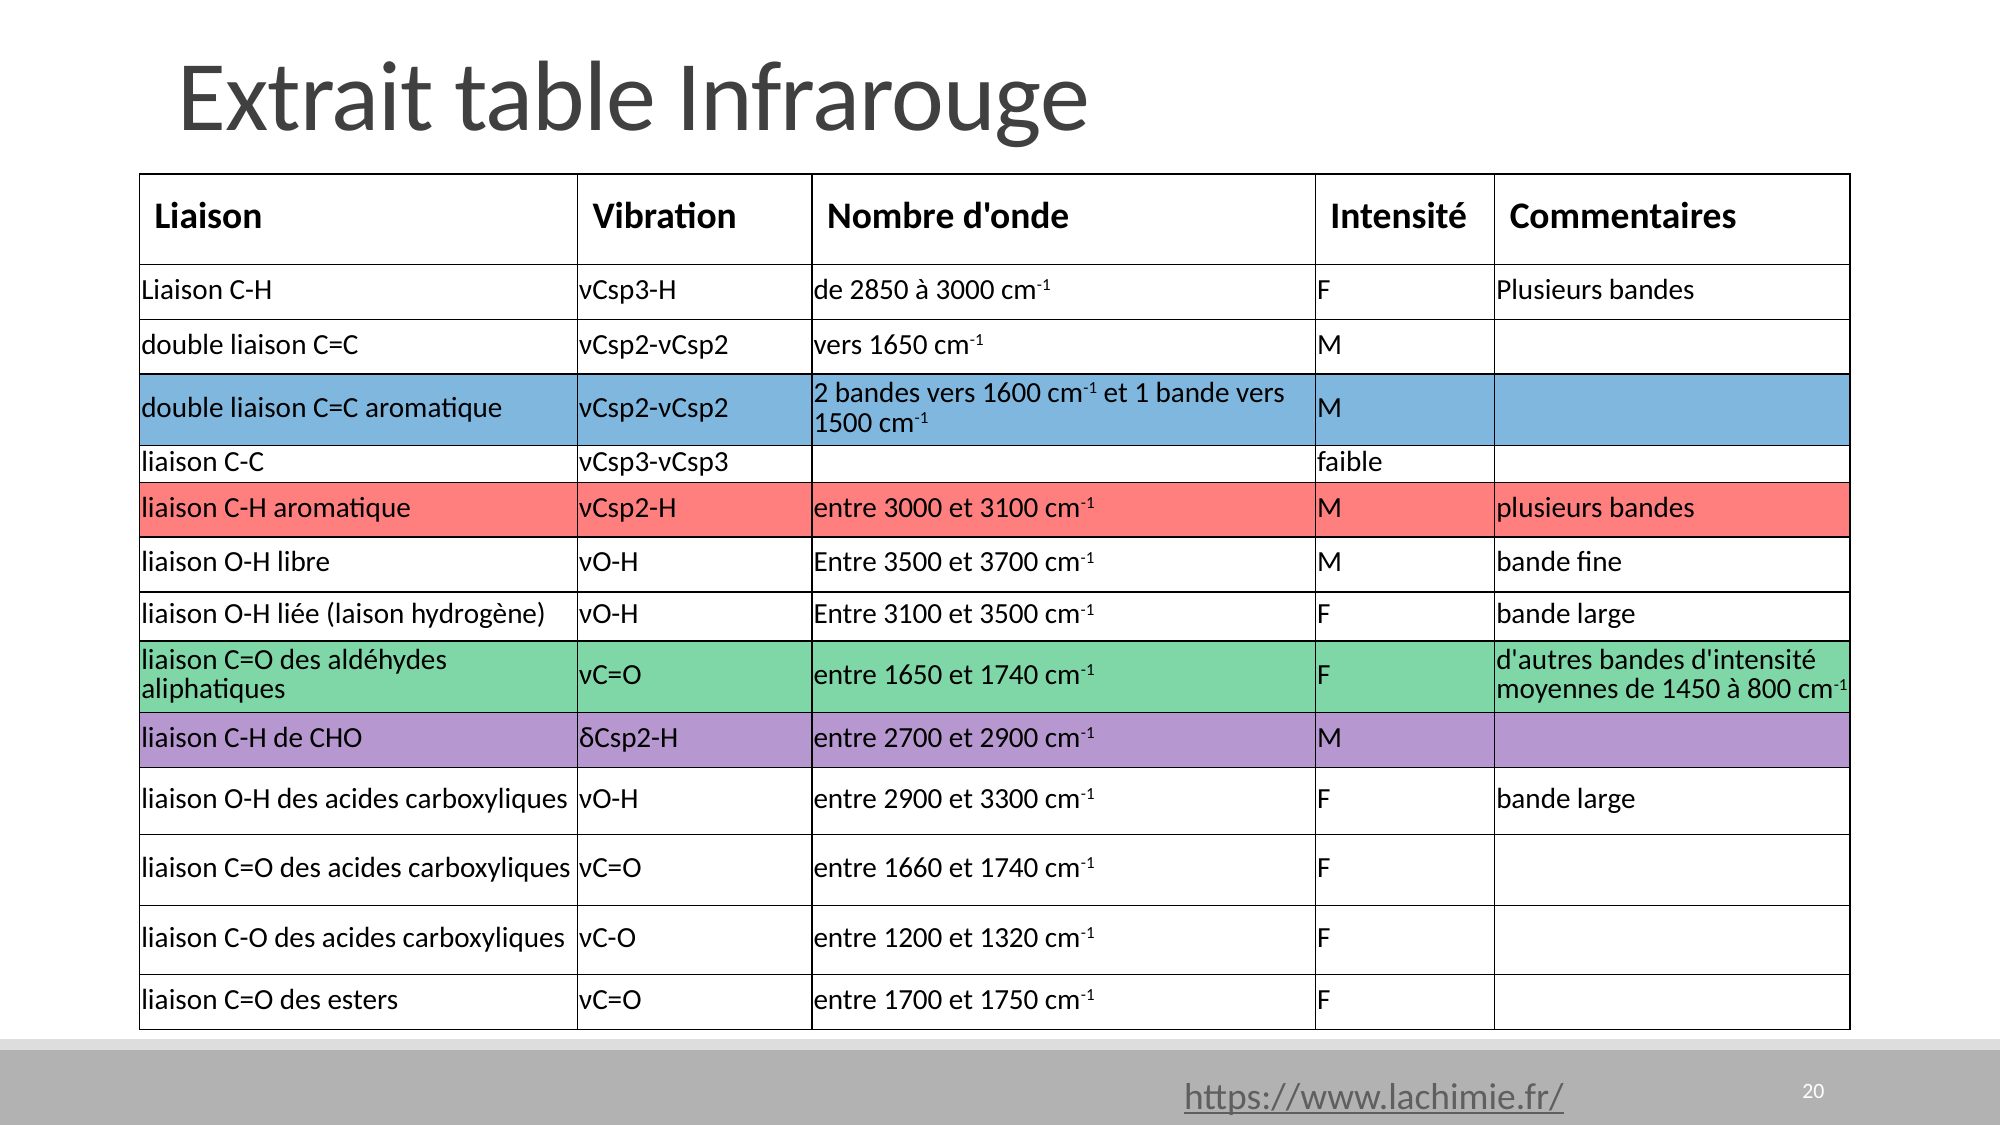

# Extrait table Infrarouge
| Liaison | Vibration | Nombre d'onde | Intensité | Commentaires |
| --- | --- | --- | --- | --- |
| Liaison C-H | νCsp3-H | de 2850 à 3000 cm-1 | F | Plusieurs bandes |
| double liaison C=C | νCsp2-νCsp2 | vers 1650 cm-1 | M |  |
| double liaison C=C aromatique | νCsp2-νCsp2 | 2 bandes vers 1600 cm-1 et 1 bande vers 1500 cm-1 | M |  |
| liaison C-C | νCsp3-νCsp3 |  | faible |  |
| liaison C-H aromatique | νCsp2-H | entre 3000 et 3100 cm-1 | M | plusieurs bandes |
| liaison O-H libre | νO-H | Entre 3500 et 3700 cm-1 | M | bande fine |
| liaison O-H liée (laison hydrogène) | νO-H | Entre 3100 et 3500 cm-1 | F | bande large |
| liaison C=O des aldéhydes aliphatiques | νC=O | entre 1650 et 1740 cm-1 | F | d'autres bandes d'intensité moyennes de 1450 à 800 cm-1 |
| liaison C-H de CHO | δCsp2-H | entre 2700 et 2900 cm-1 | M |  |
| liaison O-H des acides carboxyliques | νO-H | entre 2900 et 3300 cm-1 | F | bande large |
| liaison C=O des acides carboxyliques | νC=O | entre 1660 et 1740 cm-1 | F |  |
| liaison C-O des acides carboxyliques | νC-O | entre 1200 et 1320 cm-1 | F |  |
| liaison C=O des esters | νC=O | entre 1700 et 1750 cm-1 | F |  |
20
https://www.lachimie.fr/